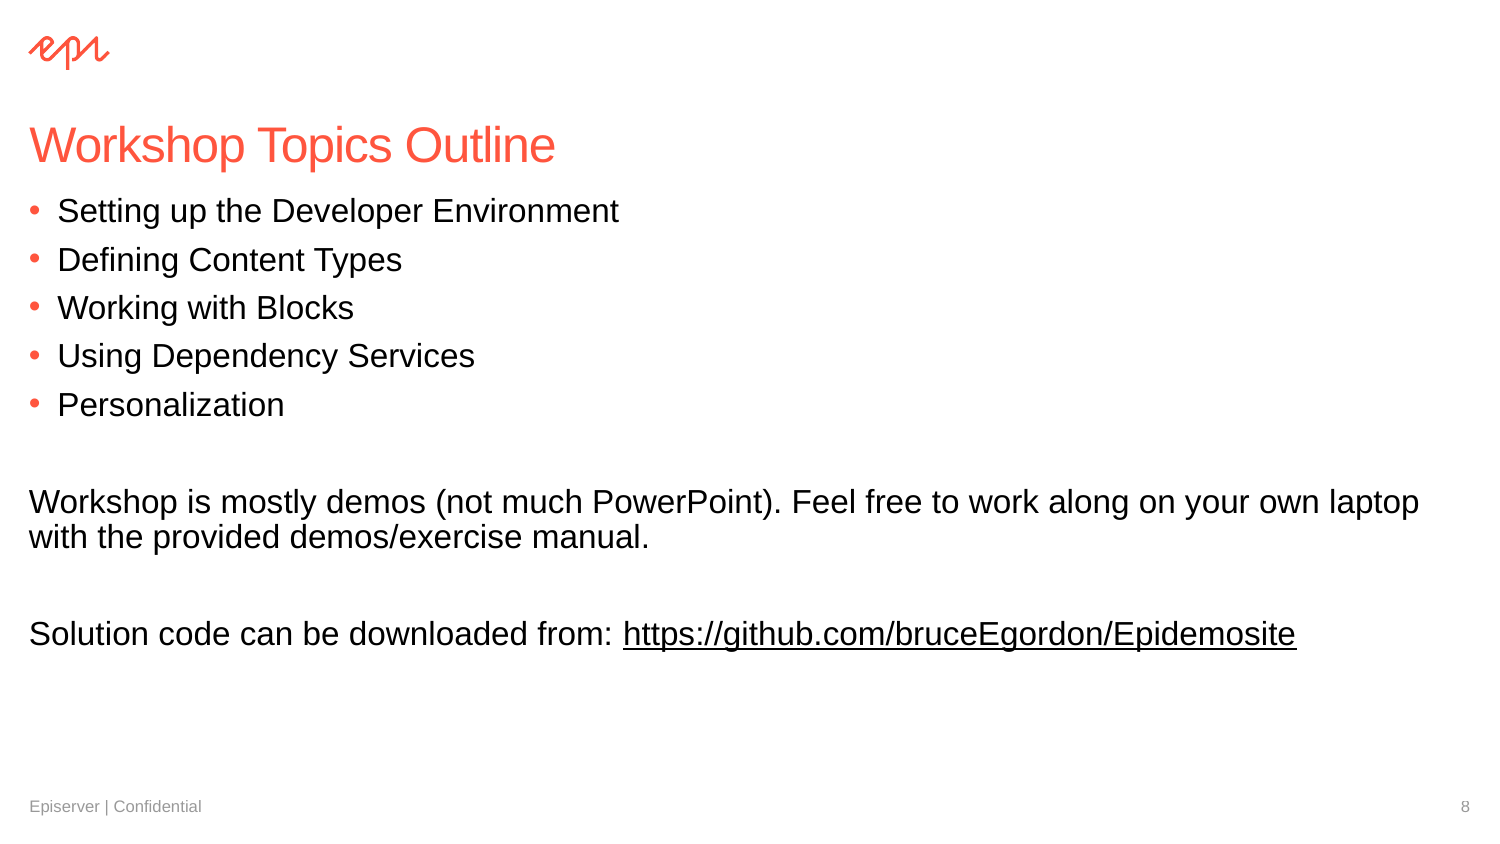

# Workshop Topics Outline
Setting up the Developer Environment
Defining Content Types
Working with Blocks
Using Dependency Services
Personalization

Workshop is mostly demos (not much PowerPoint). Feel free to work along on your own laptop with the provided demos/exercise manual.

Solution code can be downloaded from: https://github.com/bruceEgordon/Epidemosite
8